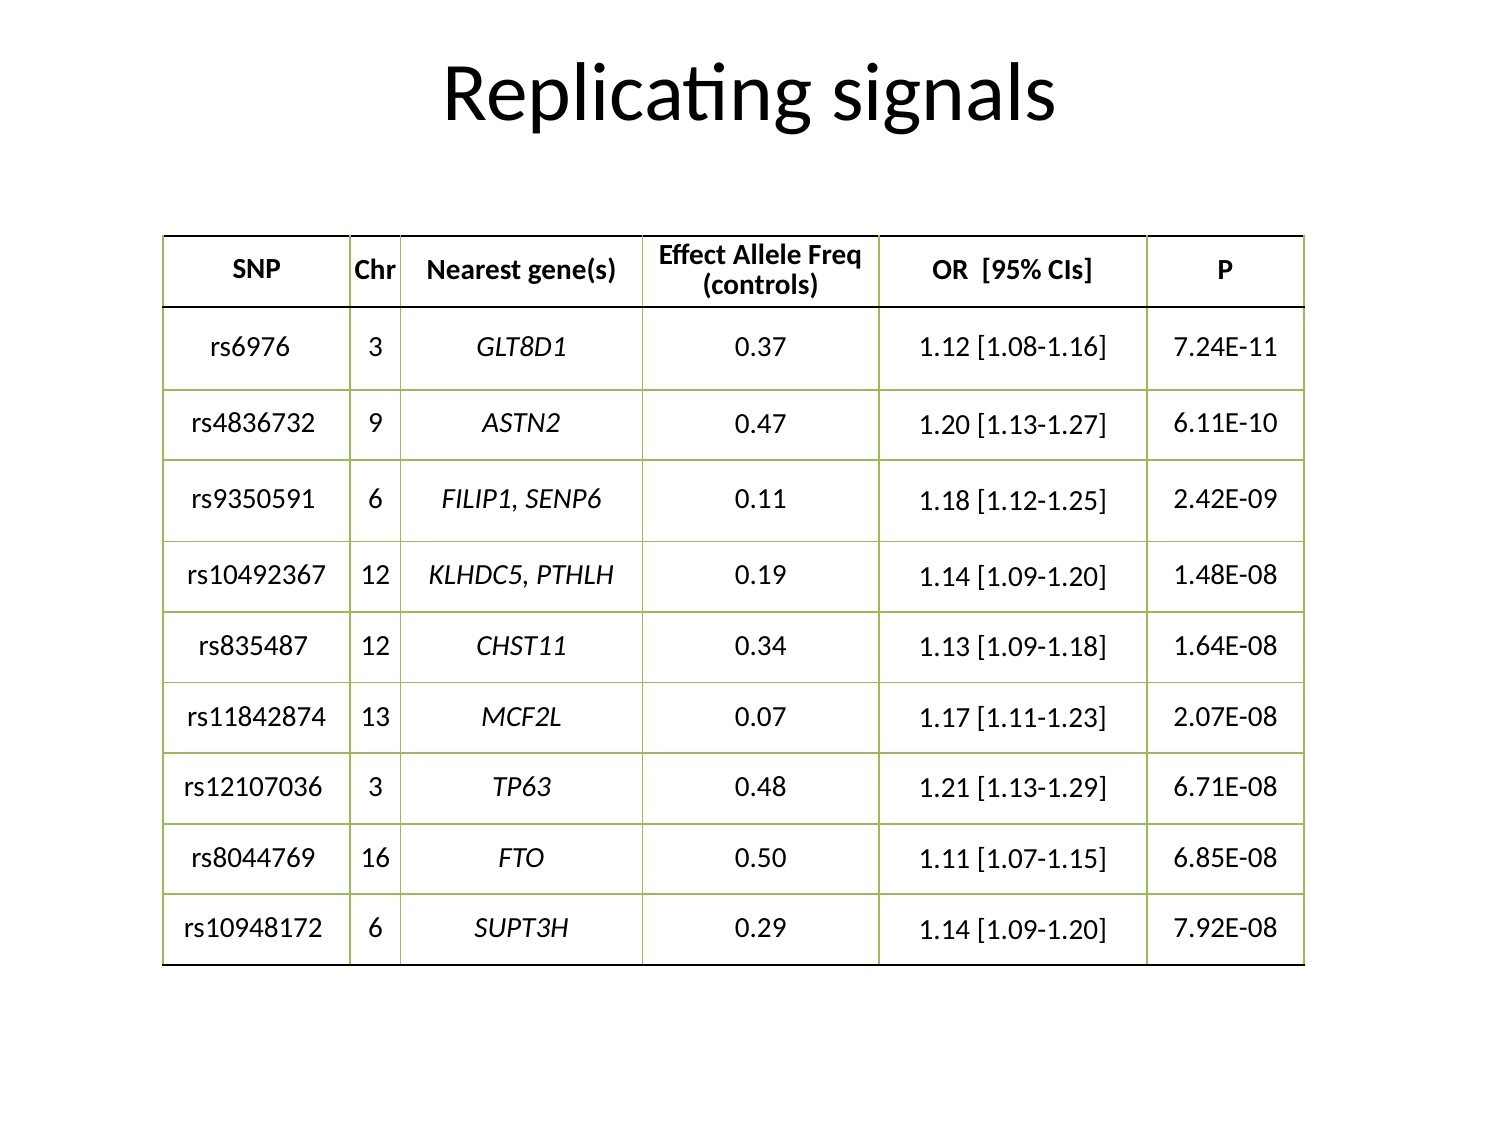

# Replicating signals
| SNP | Chr | Nearest gene(s) | Effect Allele Freq (controls) | OR [95% CIs] | P |
| --- | --- | --- | --- | --- | --- |
| rs6976 | 3 | GLT8D1 | 0.37 | 1.12 [1.08-1.16] | 7.24E-11 |
| rs4836732 | 9 | ASTN2 | 0.47 | 1.20 [1.13-1.27] | 6.11E-10 |
| rs9350591 | 6 | FILIP1, SENP6 | 0.11 | 1.18 [1.12-1.25] | 2.42E-09 |
| rs10492367 | 12 | KLHDC5, PTHLH | 0.19 | 1.14 [1.09-1.20] | 1.48E-08 |
| rs835487 | 12 | CHST11 | 0.34 | 1.13 [1.09-1.18] | 1.64E-08 |
| rs11842874 | 13 | MCF2L | 0.07 | 1.17 [1.11-1.23] | 2.07E-08 |
| rs12107036 | 3 | TP63 | 0.48 | 1.21 [1.13-1.29] | 6.71E-08 |
| rs8044769 | 16 | FTO | 0.50 | 1.11 [1.07-1.15] | 6.85E-08 |
| rs10948172 | 6 | SUPT3H | 0.29 | 1.14 [1.09-1.20] | 7.92E-08 |